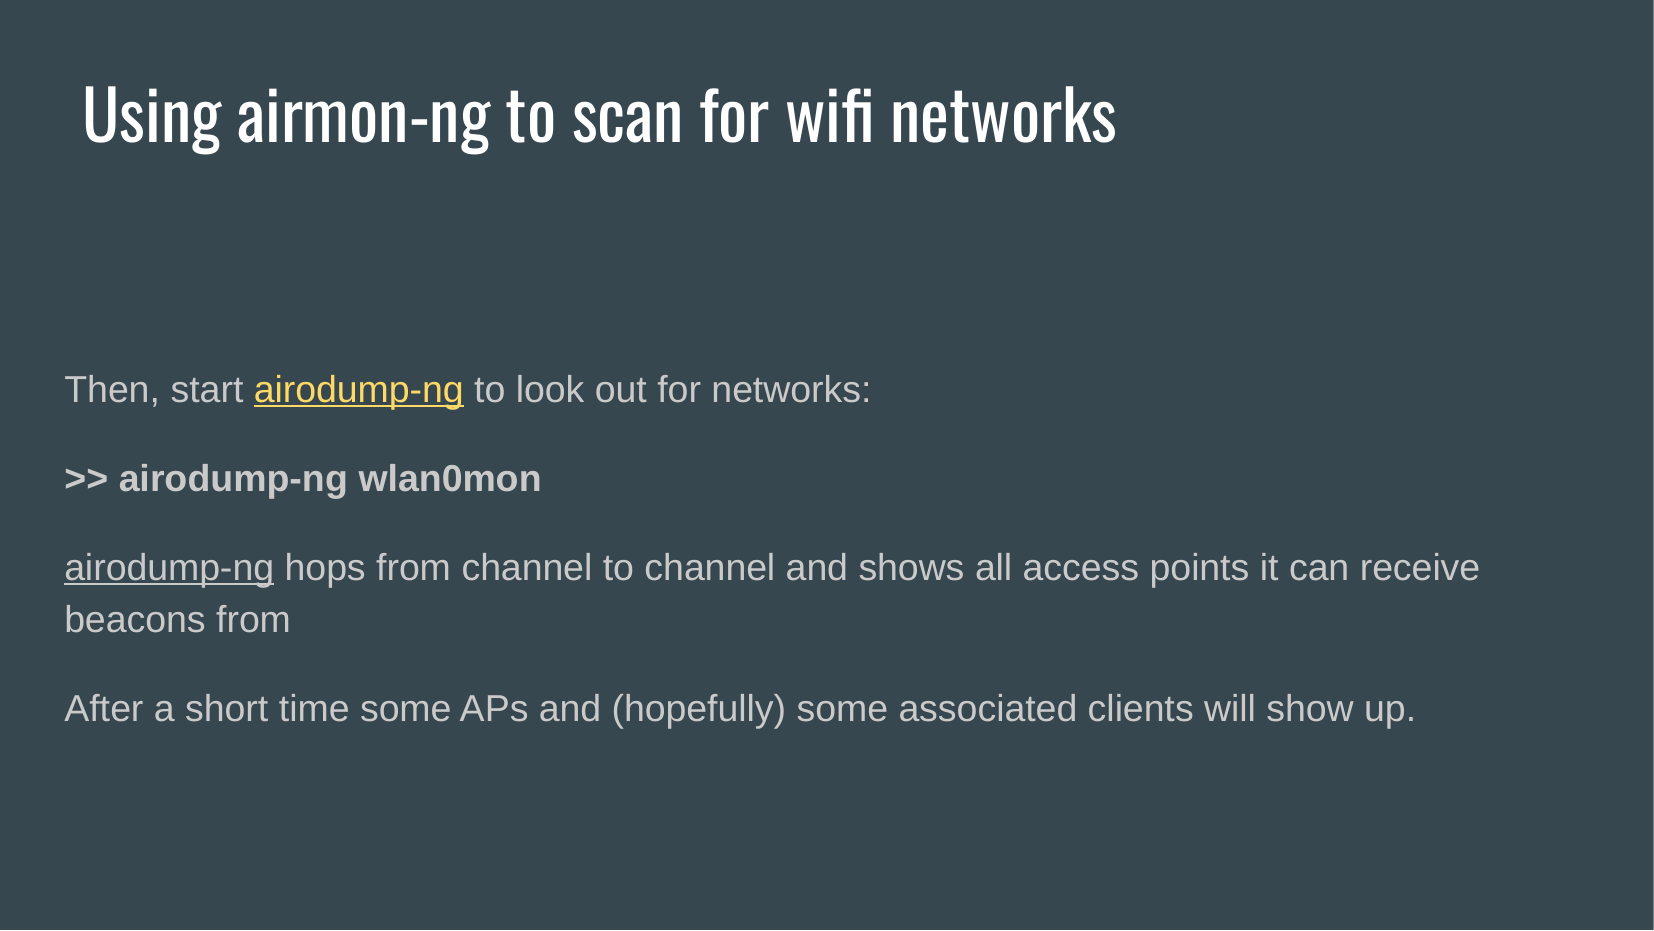

# Using airmon-ng to scan for wifi networks

Then, start airodump-ng to look out for networks:
>> airodump-ng wlan0mon
airodump-ng hops from channel to channel and shows all access points it can receive beacons from
After a short time some APs and (hopefully) some associated clients will show up.